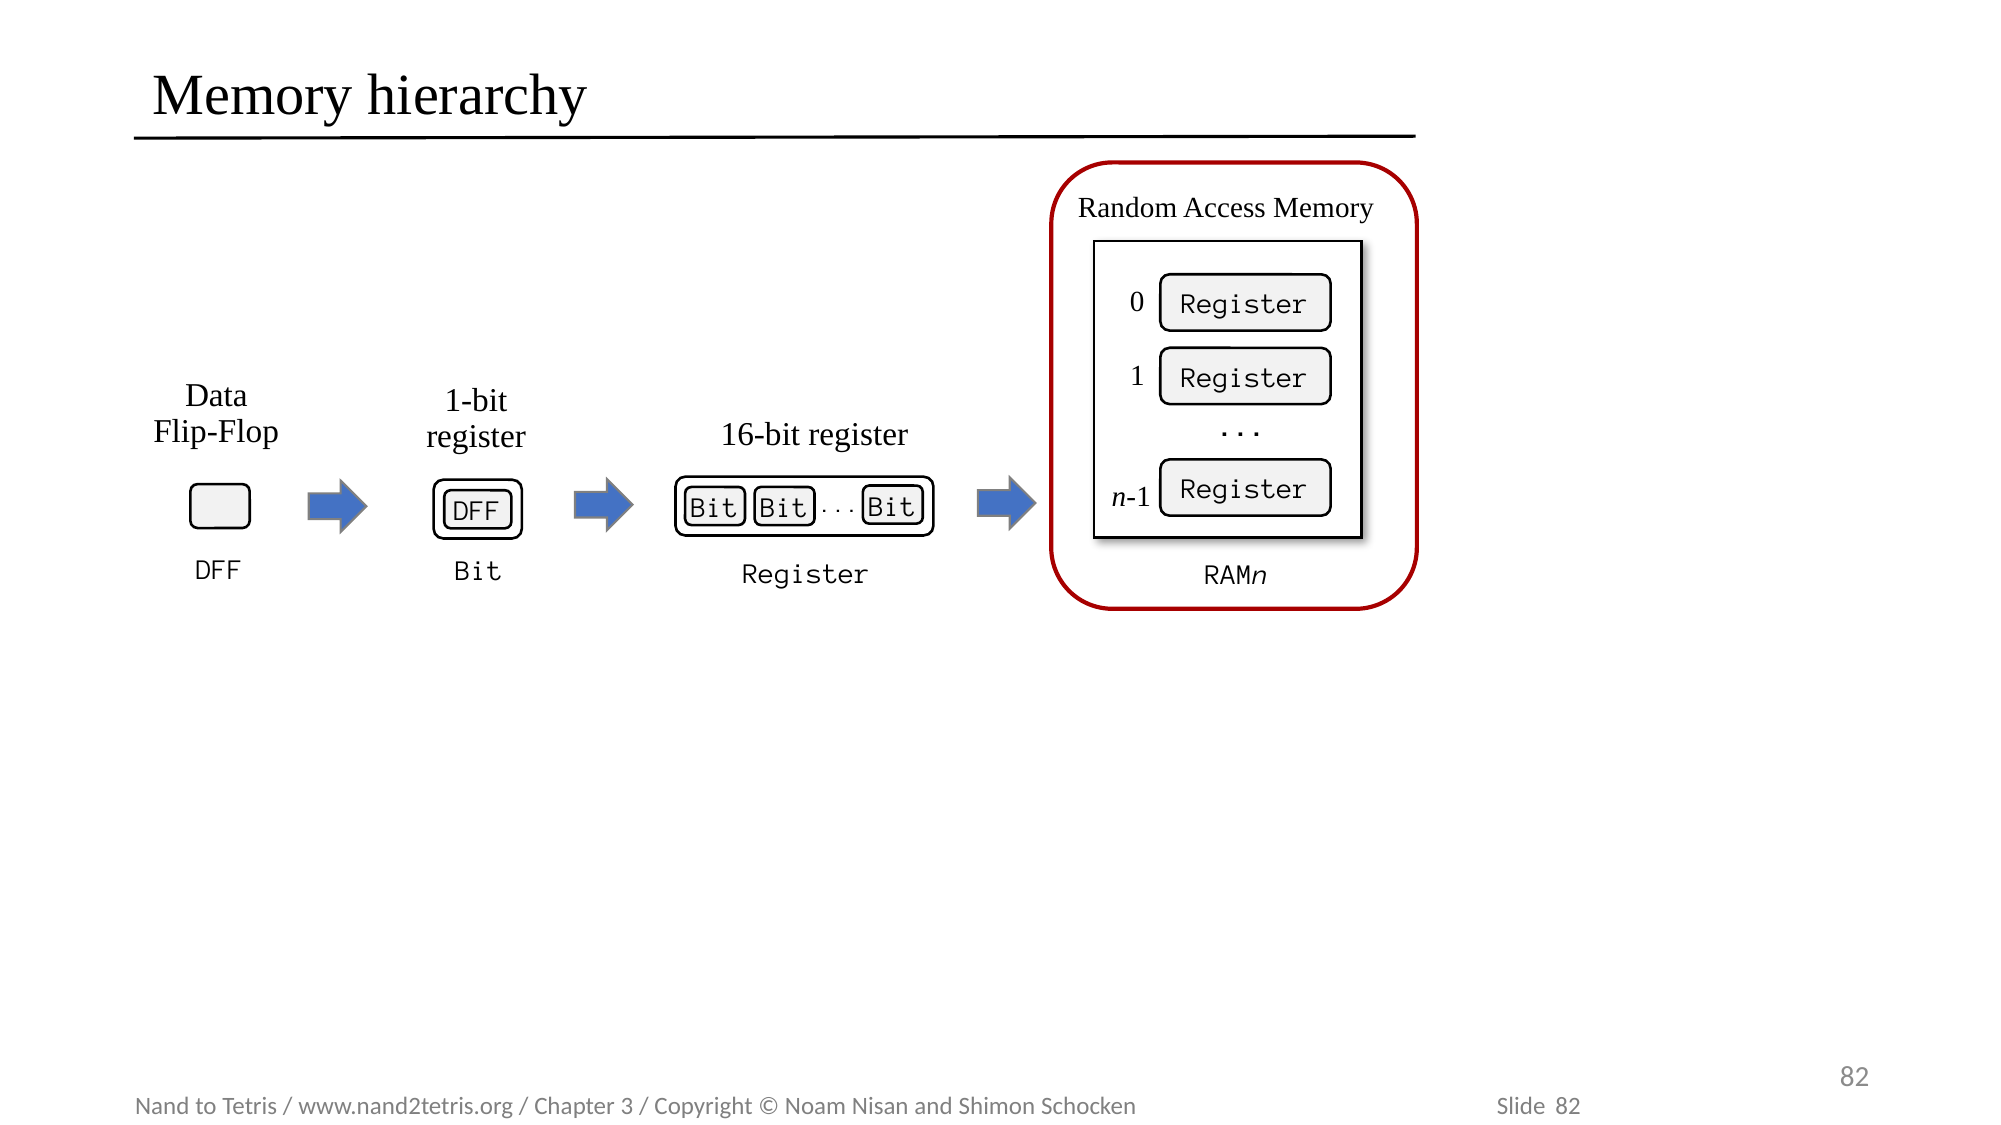

# Memory hierarchy

Random Access Memory

Register
0
Register
1
...
Register
n-1

RAMn
Data
Flip-Flop

DFF
1-bit
register

Bit
16-bit register

Bit
Bit
Bit
...
Register

DFF
?
82